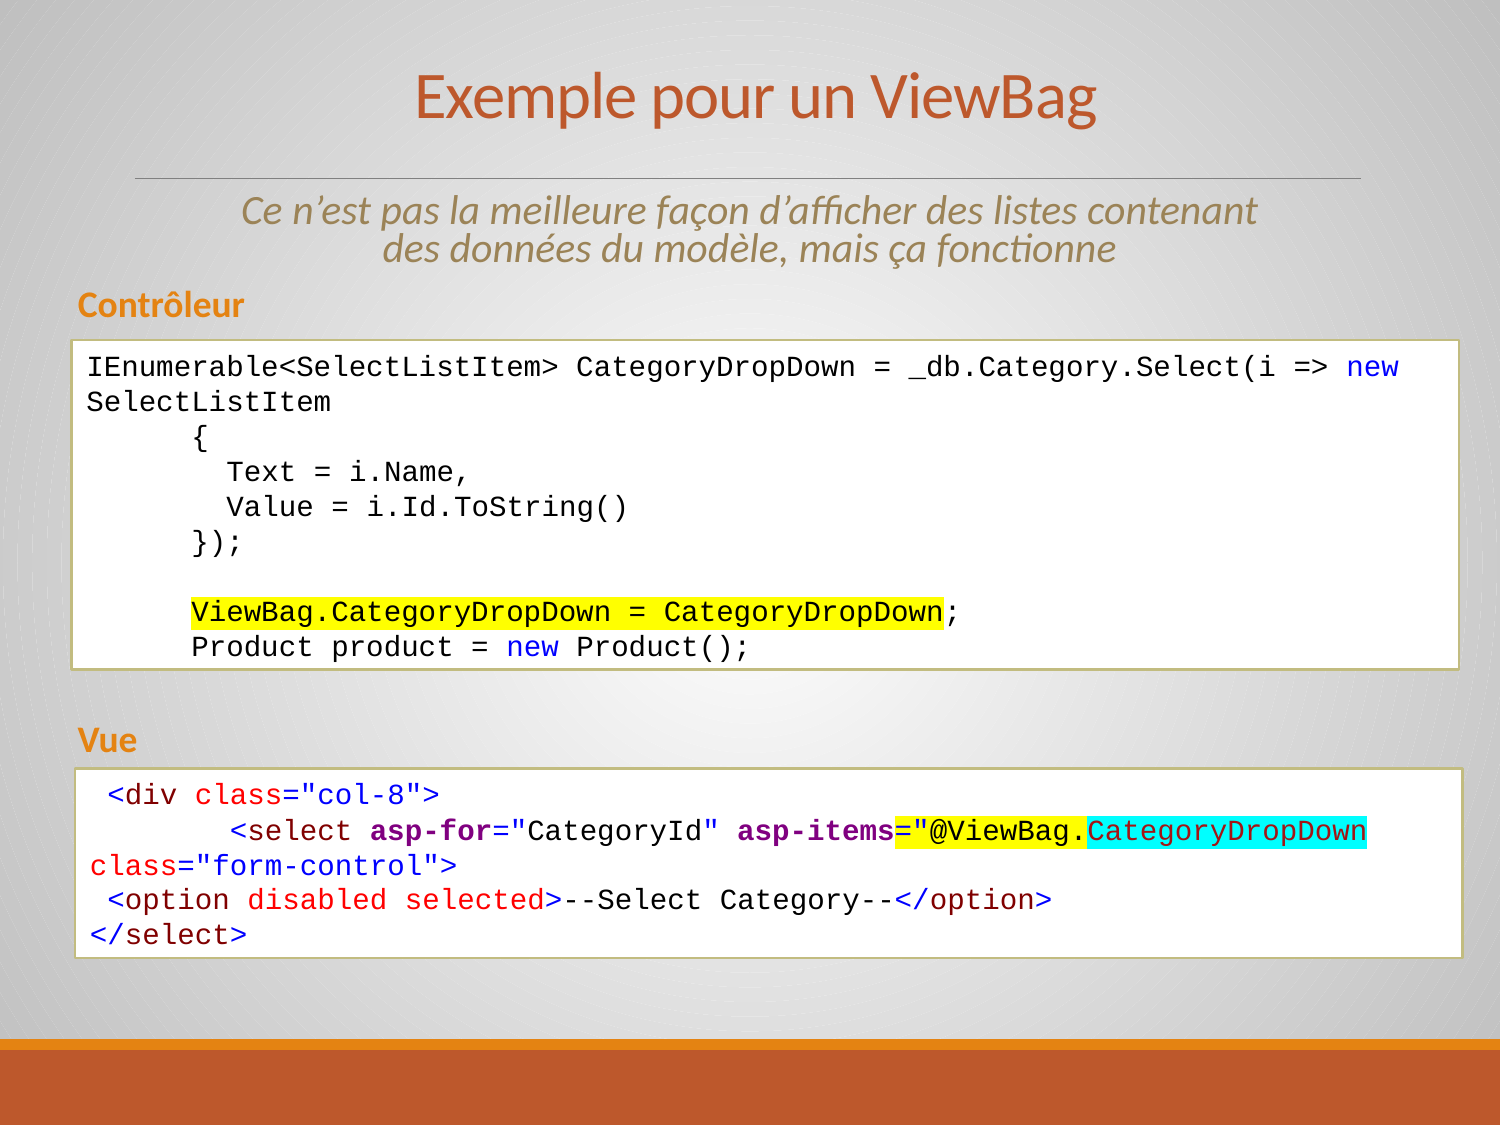

# Exemple pour un ViewBag
Ce n’est pas la meilleure façon d’afficher des listes contenant
des données du modèle, mais ça fonctionne
Contrôleur
IEnumerable<SelectListItem> CategoryDropDown = _db.Category.Select(i => new SelectListItem
      {
        Text = i.Name,
        Value = i.Id.ToString()
      });

      ViewBag.CategoryDropDown = CategoryDropDown;
      Product product = new Product();
Vue
 <div class="col-8">
        <select asp-for="CategoryId" asp-items="@ViewBag.CategoryDropDown class="form-control">
 <option disabled selected>--Select Category--</option>
</select>